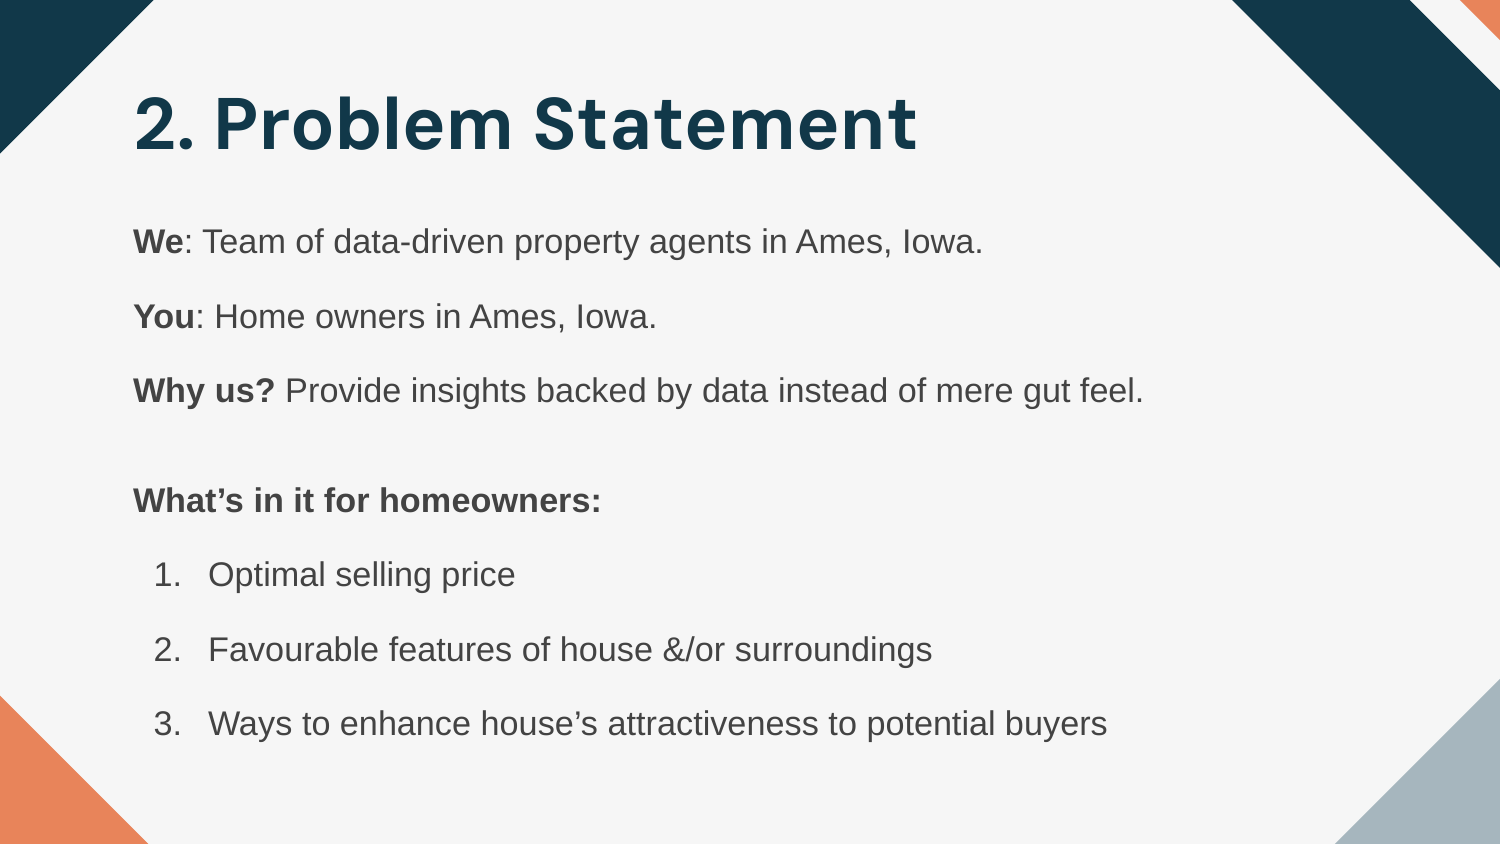

# 2. Problem Statement
We: Team of data-driven property agents in Ames, Iowa.
You: Home owners in Ames, Iowa.
Why us? Provide insights backed by data instead of mere gut feel.

What’s in it for homeowners:
Optimal selling price
Favourable features of house &/or surroundings
Ways to enhance house’s attractiveness to potential buyers